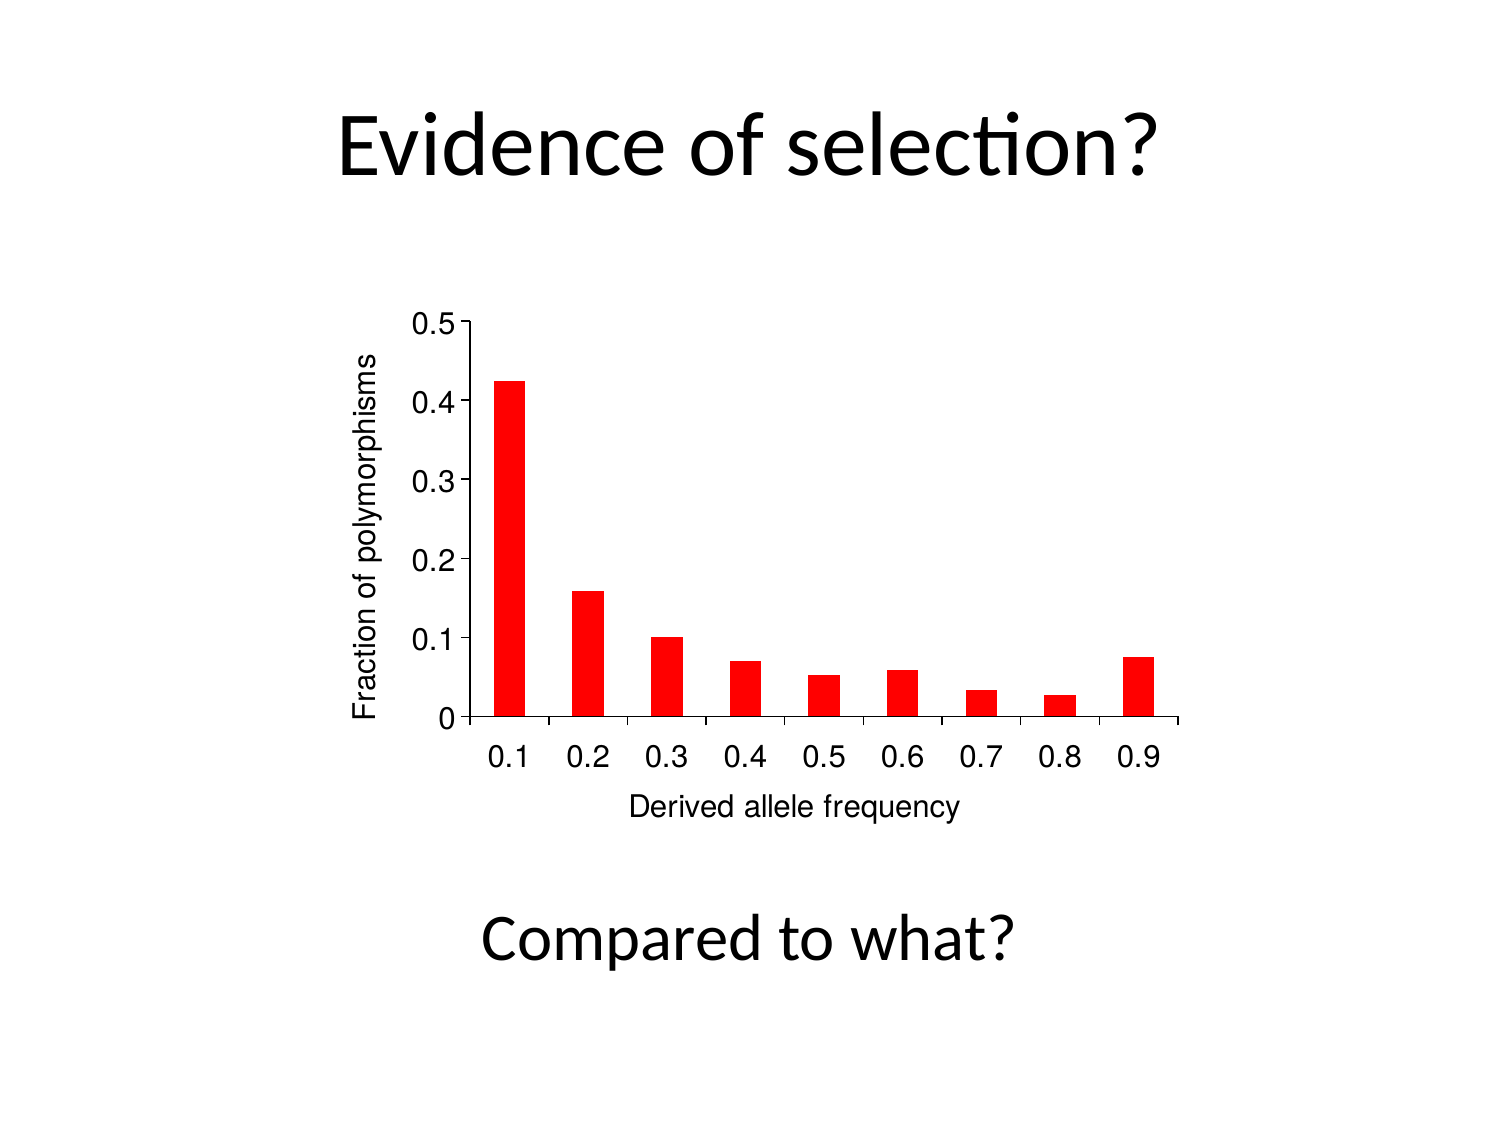

# Evidence of selection?

### Chart

| Category | Excess rare |
|---|---|
| 0.1 | 0.424182914854818 |
| 0.2 | 0.159068593070557 |
| 0.3 | 0.100154299340721 |
| 0.4 | 0.0706971524758031 |
| 0.5 | 0.0530228643568523 |
| 0.6 | 0.0589142937298359 |
| 0.7 | 0.0328236779351943 |
| 0.8 | 0.0265114321784261 |
| 0.9 | 0.0746247720577921 |
Compared to what?